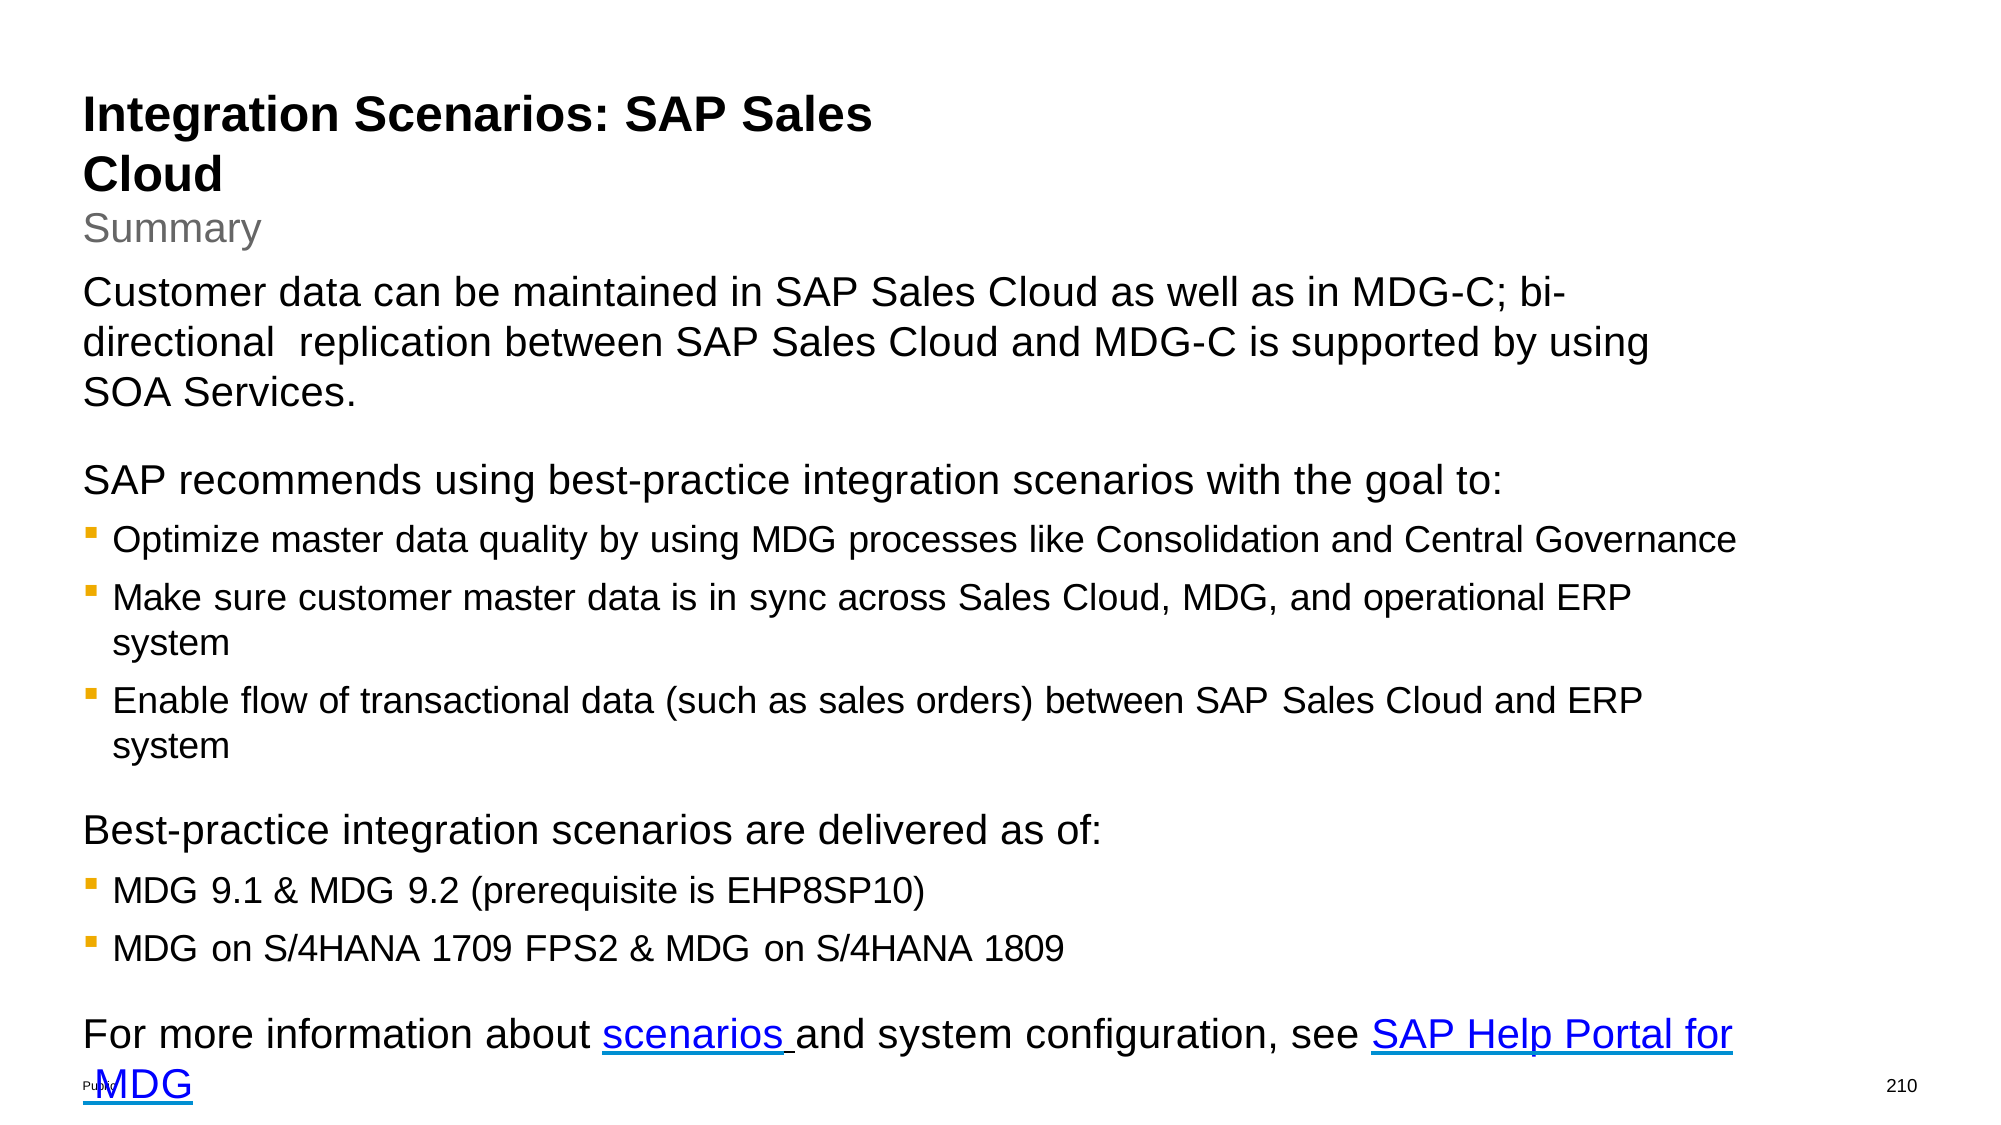

# Integration Scenarios: SAP Sales Cloud
Summary
Customer data can be maintained in SAP Sales Cloud as well as in MDG-C; bi-directional  replication between SAP Sales Cloud and MDG-C is supported by using SOA Services.
SAP recommends using best-practice integration scenarios with the goal to:
Optimize master data quality by using MDG processes like Consolidation and Central Governance
Make sure customer master data is in sync across Sales Cloud, MDG, and operational ERP system
Enable flow of transactional data (such as sales orders) between SAP Sales Cloud and ERP system
Best-practice integration scenarios are delivered as of:
MDG 9.1 & MDG 9.2 (prerequisite is EHP8SP10)
MDG on S/4HANA 1709 FPS2 & MDG on S/4HANA 1809
For more information about scenarios and system configuration, see SAP Help Portal for MDG
210
Public